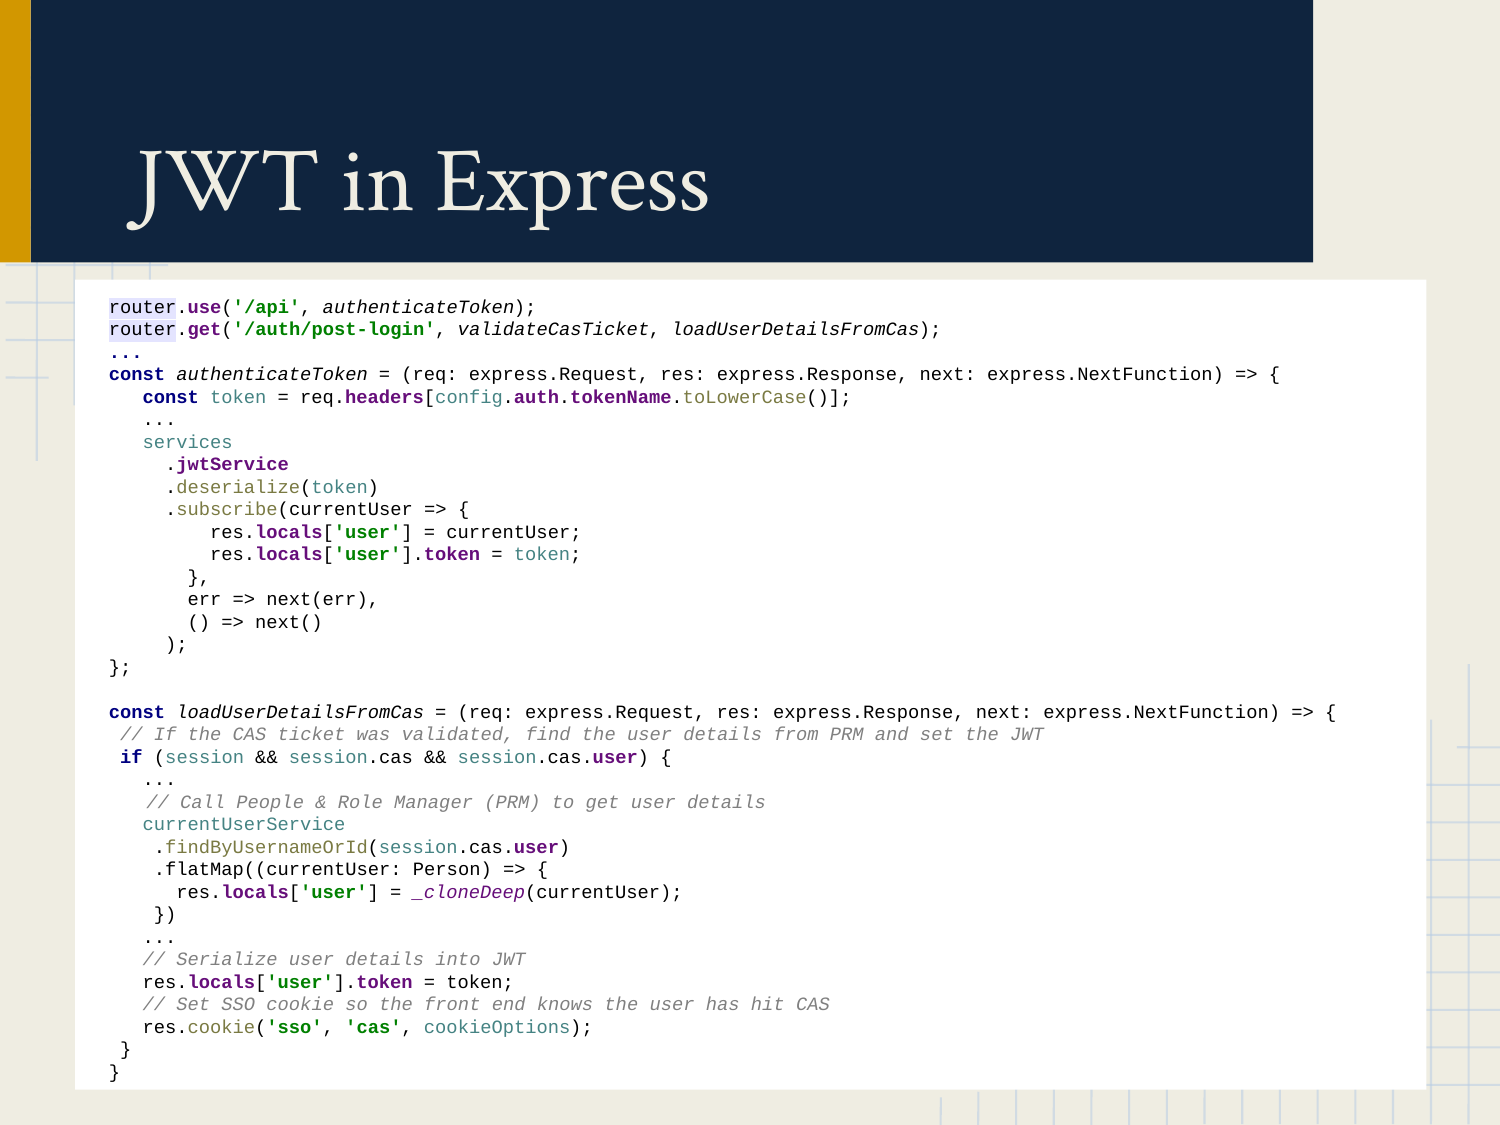

# JWT in Express
router.use('/api', authenticateToken);
router.get('/auth/post-login', validateCasTicket, loadUserDetailsFromCas);
...
const authenticateToken = (req: express.Request, res: express.Response, next: express.NextFunction) => {
   const token = req.headers[config.auth.tokenName.toLowerCase()];
   ...
   services
     .jwtService
     .deserialize(token)
     .subscribe(currentUser => {
         res.locals['user'] = currentUser;
         res.locals['user'].token = token;
       },
       err => next(err),
       () => next()
     );
};

const loadUserDetailsFromCas = (req: express.Request, res: express.Response, next: express.NextFunction) => {
 // If the CAS ticket was validated, find the user details from PRM and set the JWT
 if (session && session.cas && session.cas.user) {
   ...
	// Call People & Role Manager (PRM) to get user details
   currentUserService
    .findByUsernameOrId(session.cas.user)
    .flatMap((currentUser: Person) => {
      res.locals['user'] = _cloneDeep(currentUser);
    })
   ...
   // Serialize user details into JWT
   res.locals['user'].token = token;
   // Set SSO cookie so the front end knows the user has hit CAS
   res.cookie('sso', 'cas', cookieOptions);
 }
}